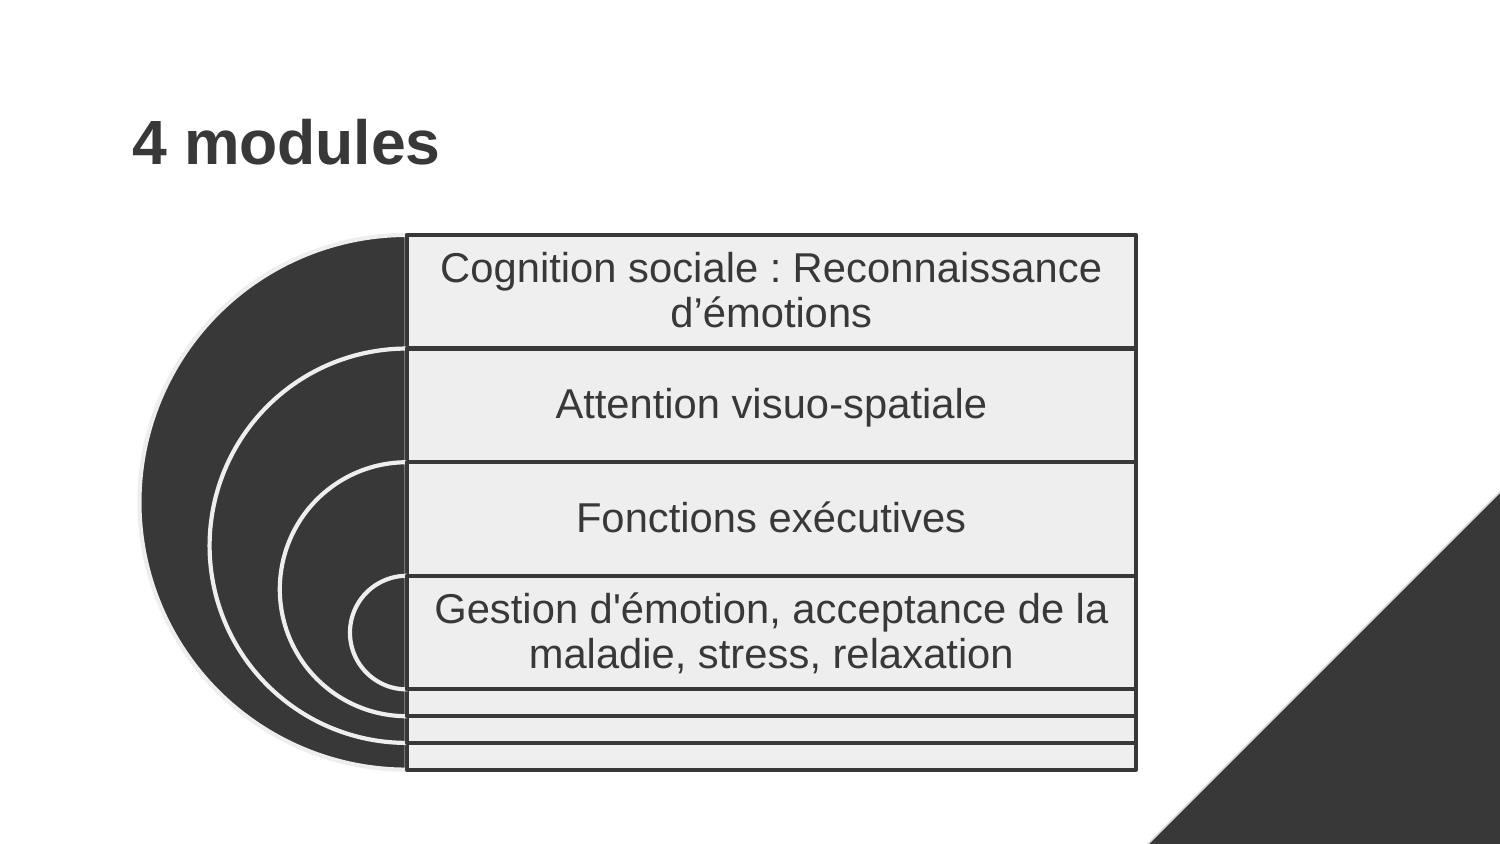

# 4 modules
Cognition sociale : Reconnaissance d’émotions
Attention visuo-spatiale
Fonctions exécutives
Gestion d'émotion, acceptance de la maladie, stress, relaxation